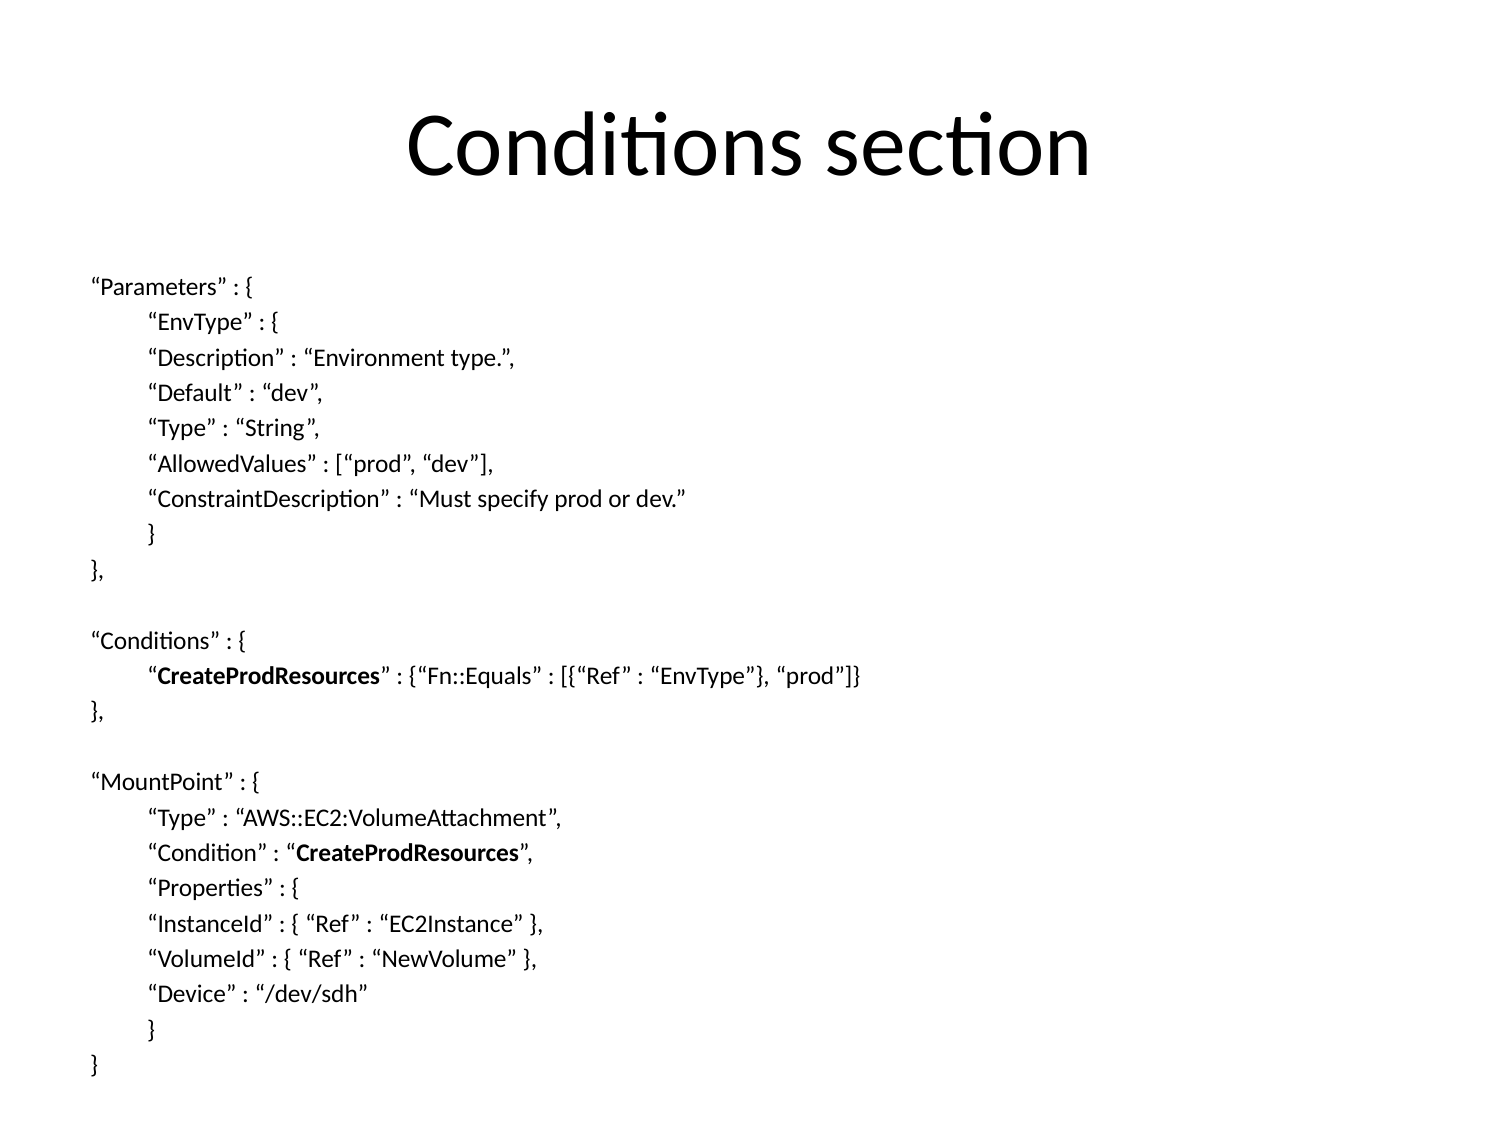

# Conditions section
“Parameters” : {
	“EnvType” : {
		“Description” : “Environment type.”,
		“Default” : “dev”,
		“Type” : “String”,
		“AllowedValues” : [“prod”, “dev”],
		“ConstraintDescription” : “Must specify prod or dev.”
	}
},

“Conditions” : {
	“CreateProdResources” : {“Fn::Equals” : [{“Ref” : “EnvType”}, “prod”]}
},

“MountPoint” : {
	“Type” : “AWS::EC2:VolumeAttachment”,
	“Condition” : “CreateProdResources”,
	“Properties” : {
		“InstanceId” : { “Ref” : “EC2Instance” },
		“VolumeId” : { “Ref” : “NewVolume” },
		“Device” : “/dev/sdh”
	}
}